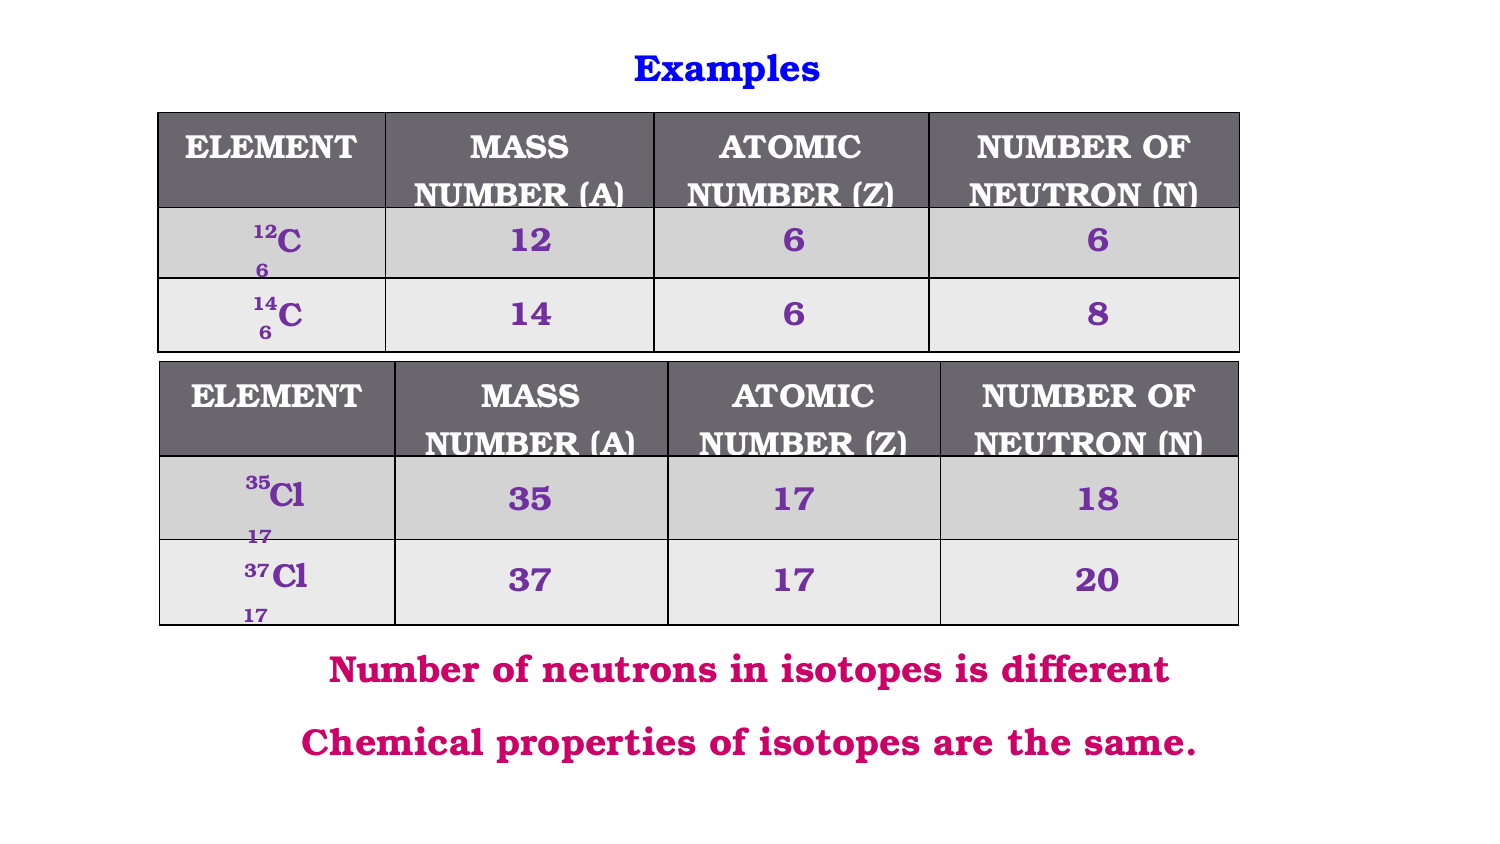

Examples
| ELEMENT | MASS NUMBER (A) | ATOMIC NUMBER (Z) | NUMBER OF NEUTRON (N) |
| --- | --- | --- | --- |
|  |  |  |  |
|  |  |  |  |
12
C
 6
12
6
6
14
C
 6
14
6
8
| ELEMENT | MASS NUMBER (A) | ATOMIC NUMBER (Z) | NUMBER OF NEUTRON (N) |
| --- | --- | --- | --- |
|  |  |  |  |
|  |  |  |  |
35
Cl
17
35
17
18
37
Cl
17
37
17
20
Number of neutrons in isotopes is different
Chemical properties of isotopes are the same.